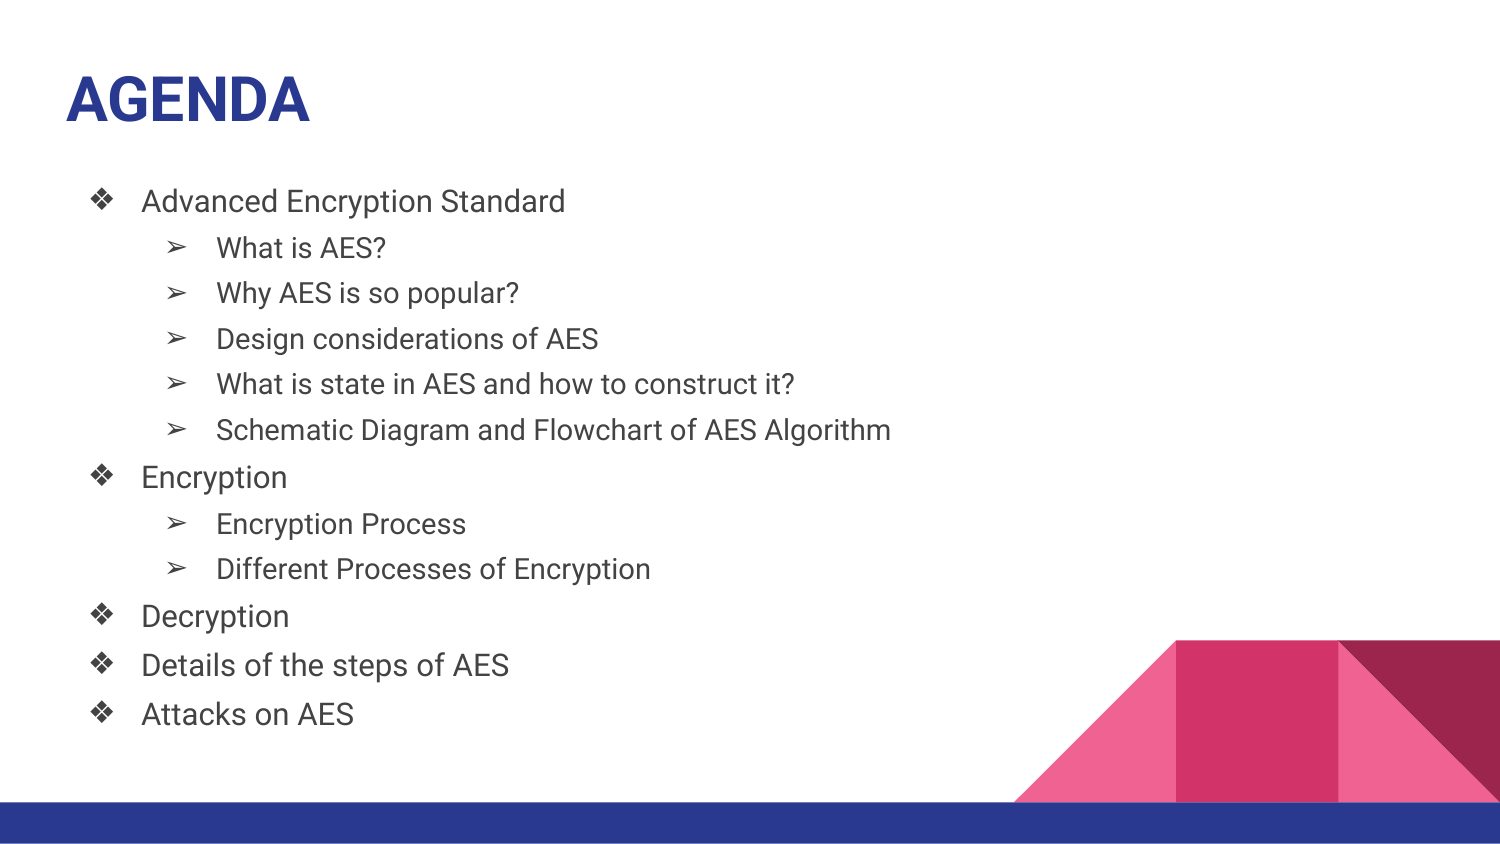

# AGENDA
Advanced Encryption Standard
What is AES?
Why AES is so popular?
Design considerations of AES
What is state in AES and how to construct it?
Schematic Diagram and Flowchart of AES Algorithm
Encryption
Encryption Process
Different Processes of Encryption
Decryption
Details of the steps of AES
Attacks on AES